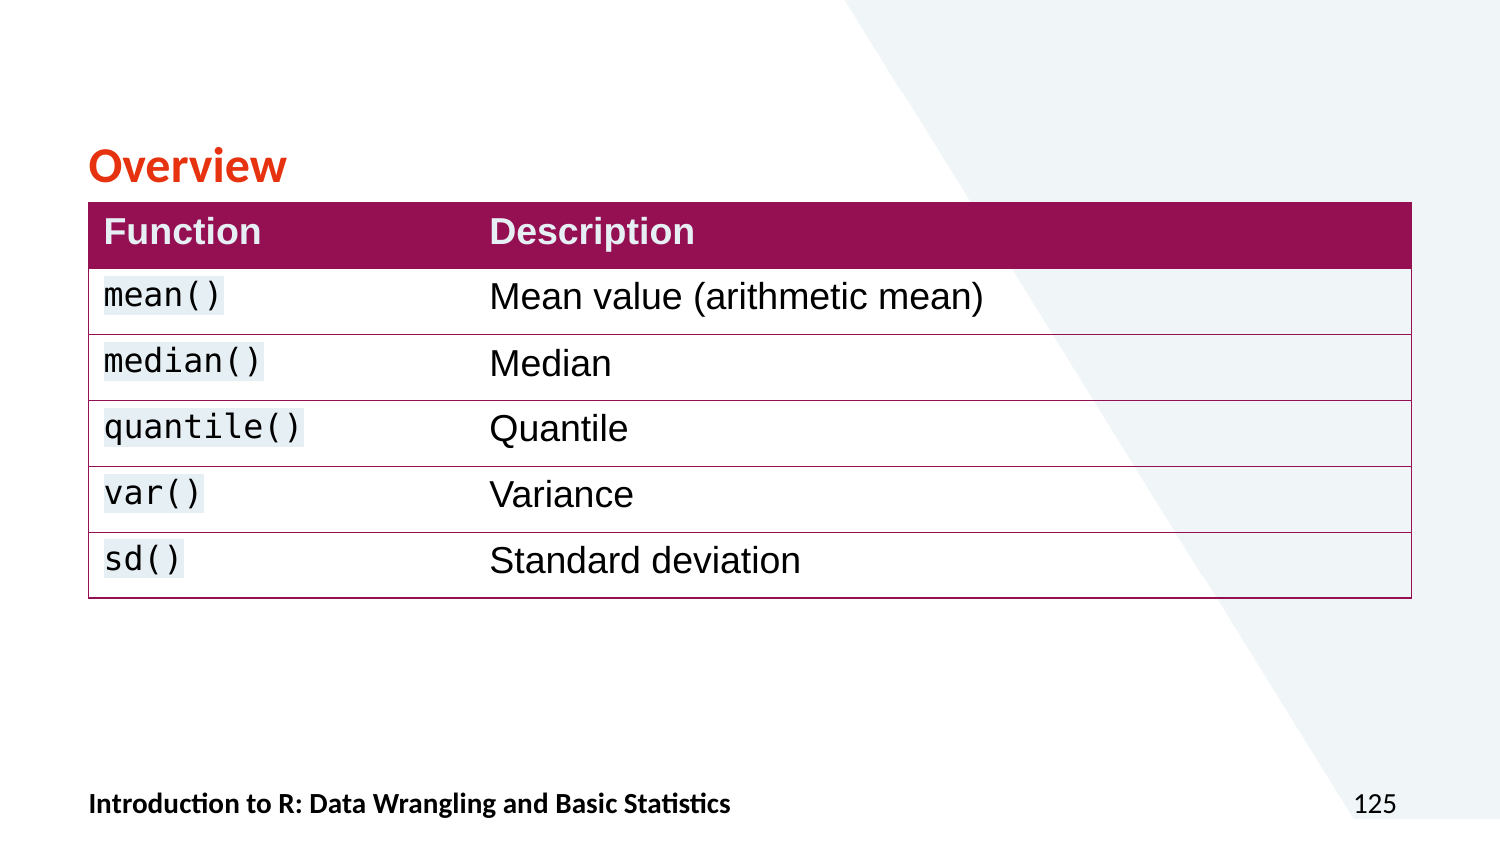

# Overview
| Function | Description |
| --- | --- |
| mean() | Mean value (arithmetic mean) |
| median() | Median |
| quantile() | Quantile |
| var() | Variance |
| sd() | Standard deviation |
Introduction to R: Data Wrangling and Basic Statistics
125